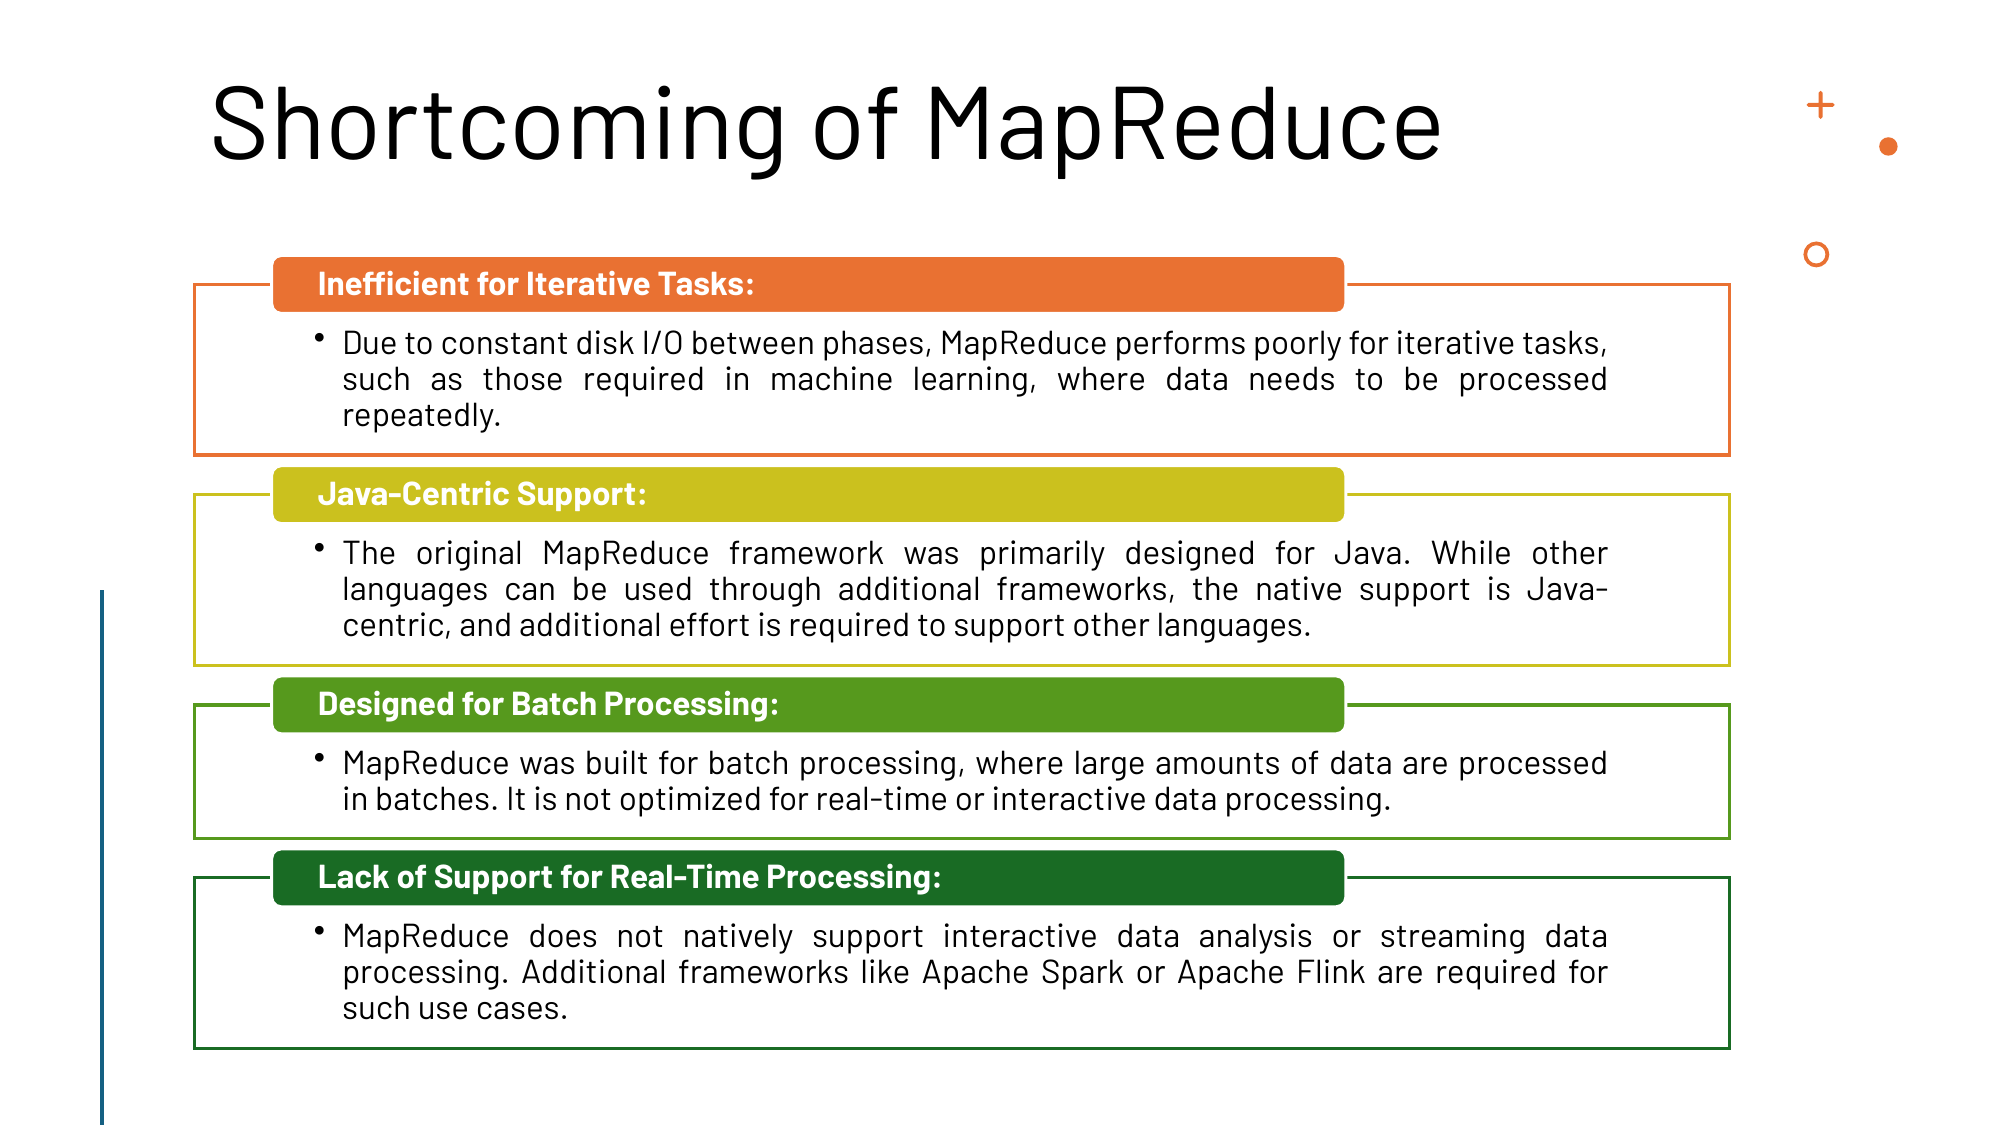

# Shortcoming of MapReduce

Due to constant disk I/O between phases, MapReduce performs poorly for iterative tasks, such as those required in machine learning, where data needs to be processed repeatedly.
Inefficient for Iterative Tasks:
The original MapReduce framework was primarily designed for Java. While other languages can be used through additional frameworks, the native support is Java-centric, and additional effort is required to support other languages.
Java-Centric Support:
MapReduce was built for batch processing, where large amounts of data are processed in batches. It is not optimized for real-time or interactive data processing.
Designed for Batch Processing:
MapReduce does not natively support interactive data analysis or streaming data processing. Additional frameworks like Apache Spark or Apache Flink are required for such use cases.
Lack of Support for Real-Time Processing: